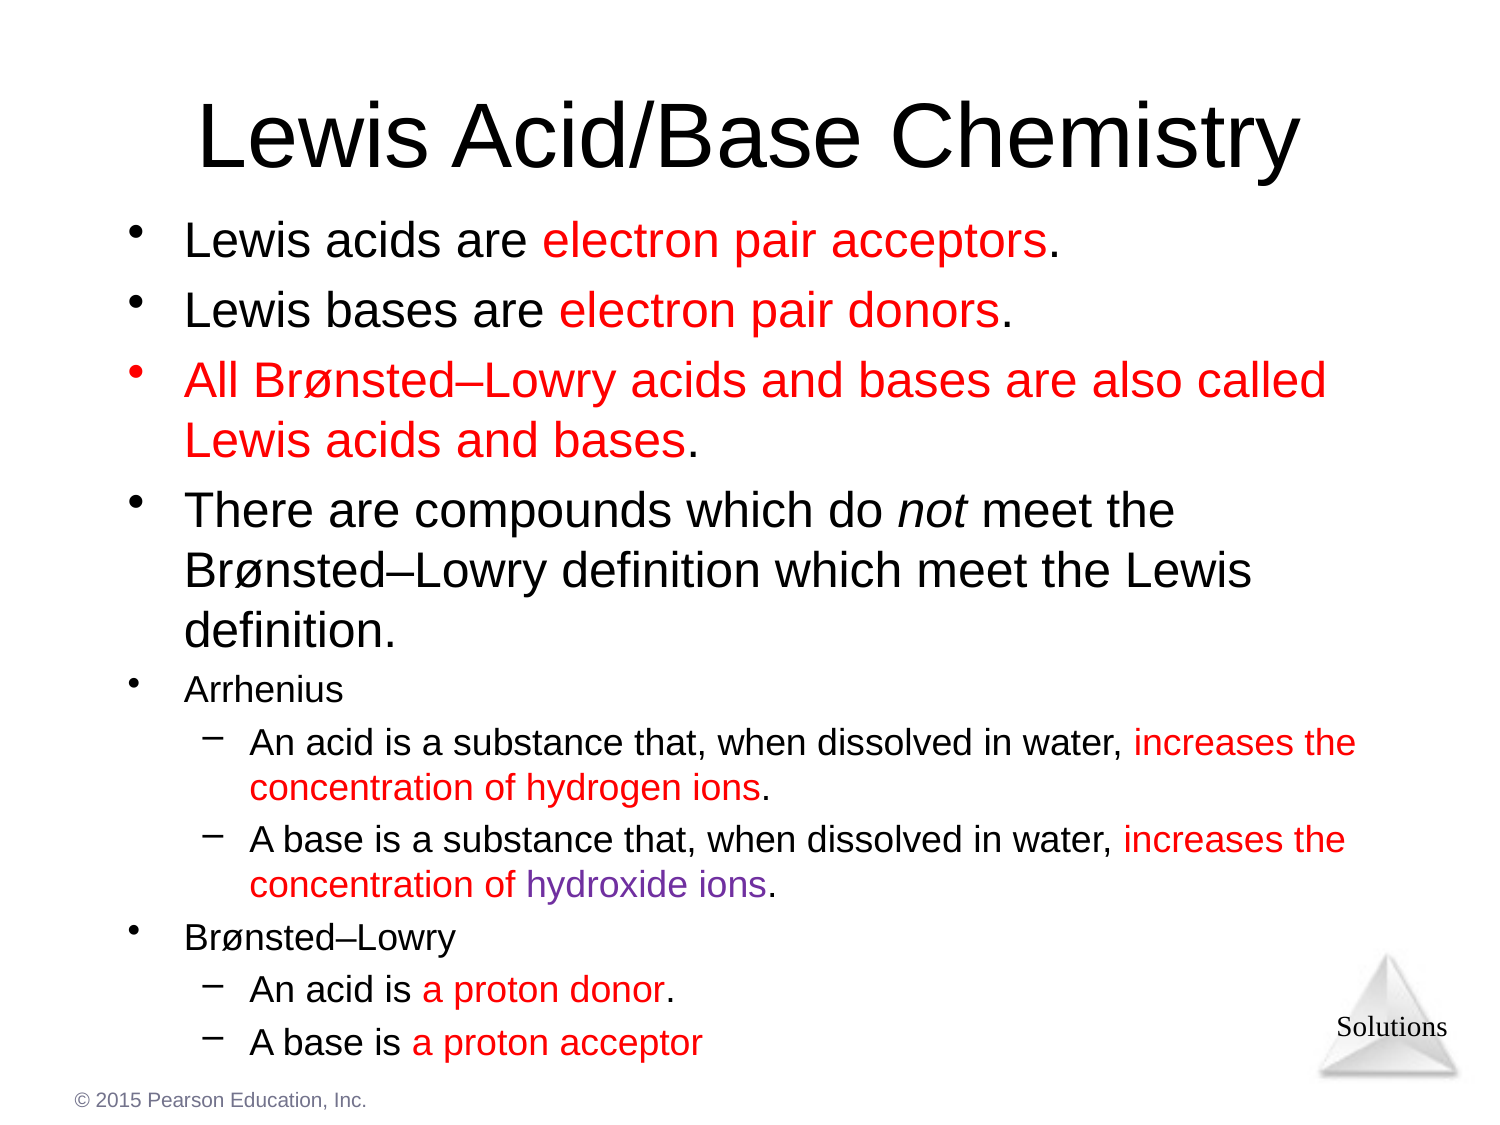

# Lewis Acid/Base Chemistry
Lewis acids are electron pair acceptors.
Lewis bases are electron pair donors.
All Brønsted–Lowry acids and bases are also called Lewis acids and bases.
There are compounds which do not meet the Brønsted–Lowry definition which meet the Lewis definition.
Arrhenius
An acid is a substance that, when dissolved in water, increases the concentration of hydrogen ions.
A base is a substance that, when dissolved in water, increases the concentration of hydroxide ions.
Brønsted–Lowry
An acid is a proton donor.
A base is a proton acceptor